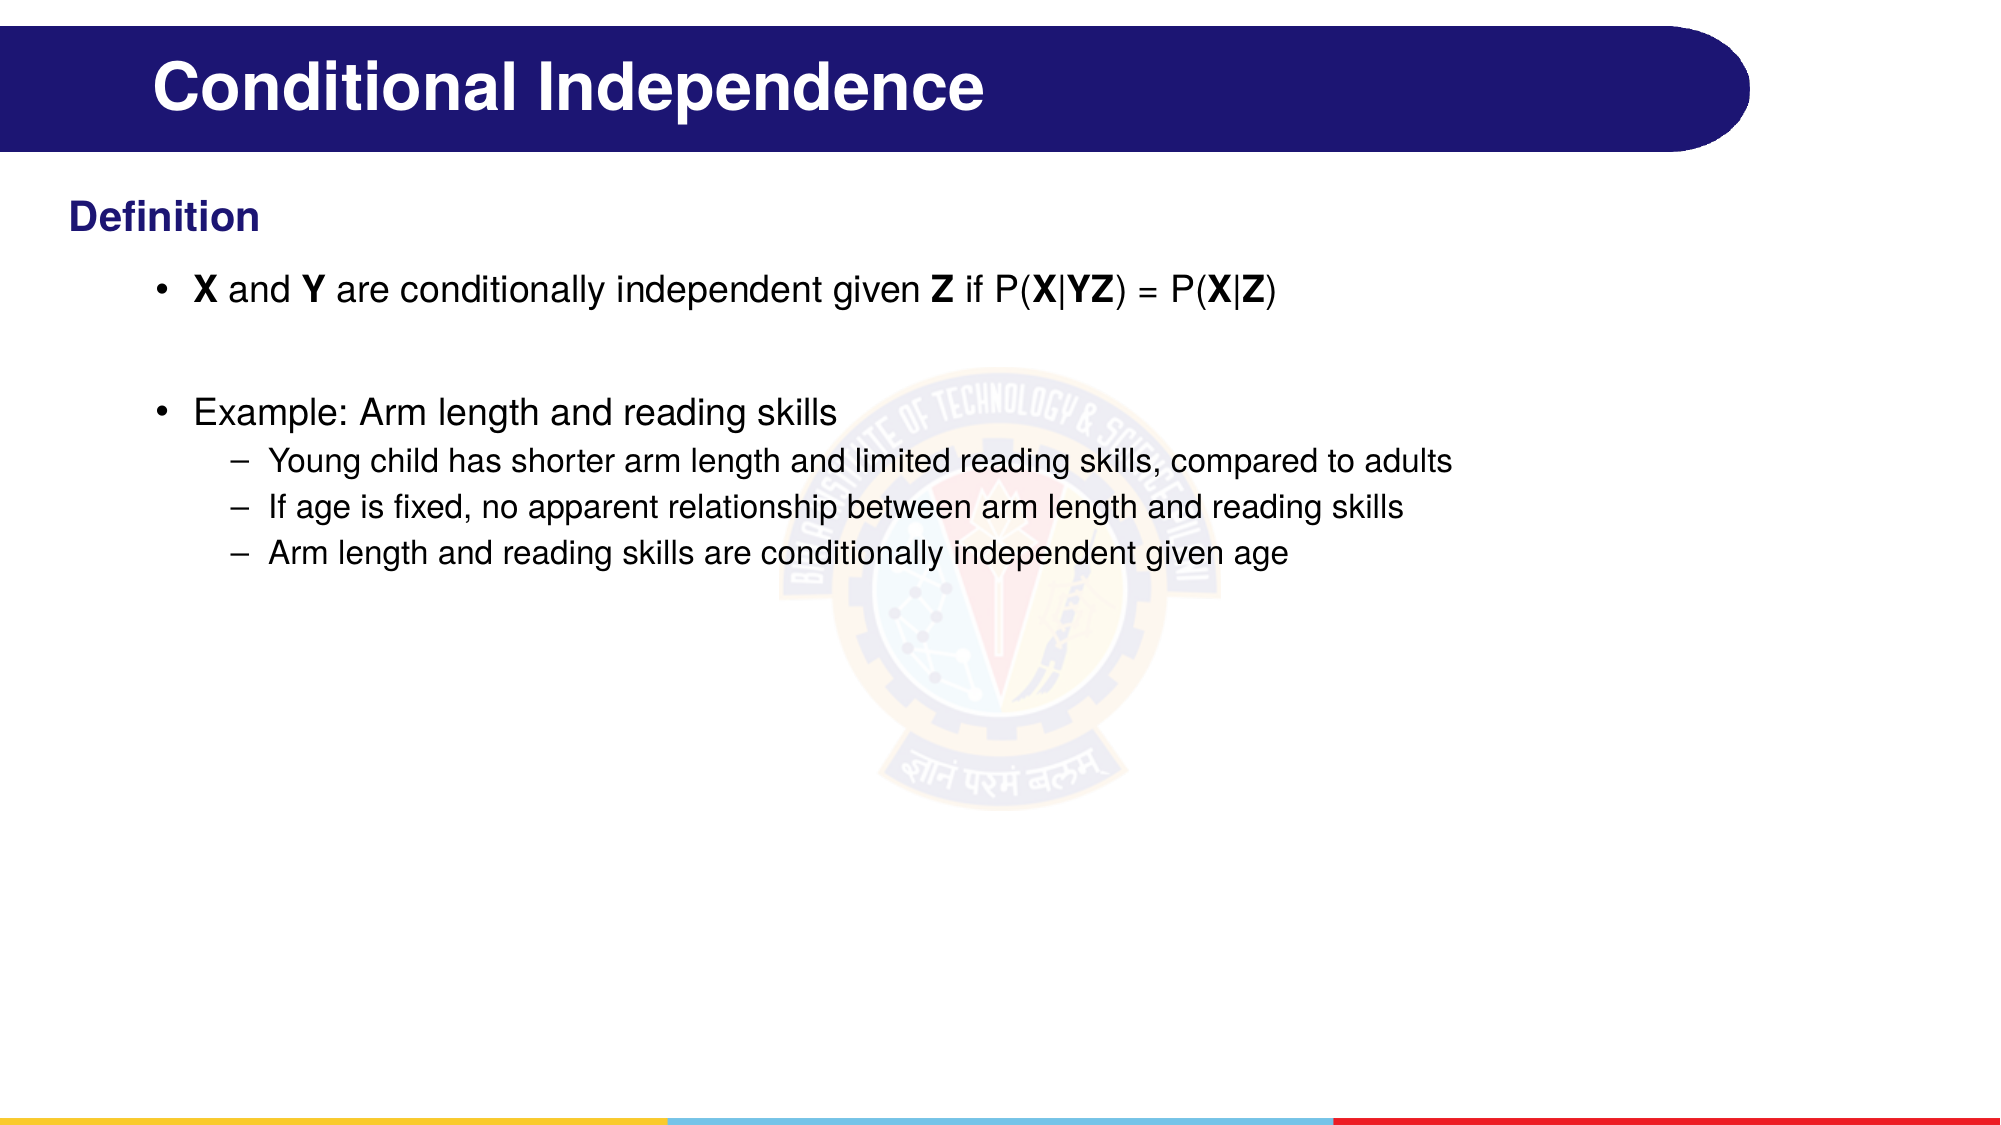

# Conditional Independence
Definition
X and Y are conditionally independent given Z if P(X|YZ) = P(X|Z)

Example: Arm length and reading skills
Young child has shorter arm length and limited reading skills, compared to adults
If age is fixed, no apparent relationship between arm length and reading skills
Arm length and reading skills are conditionally independent given age